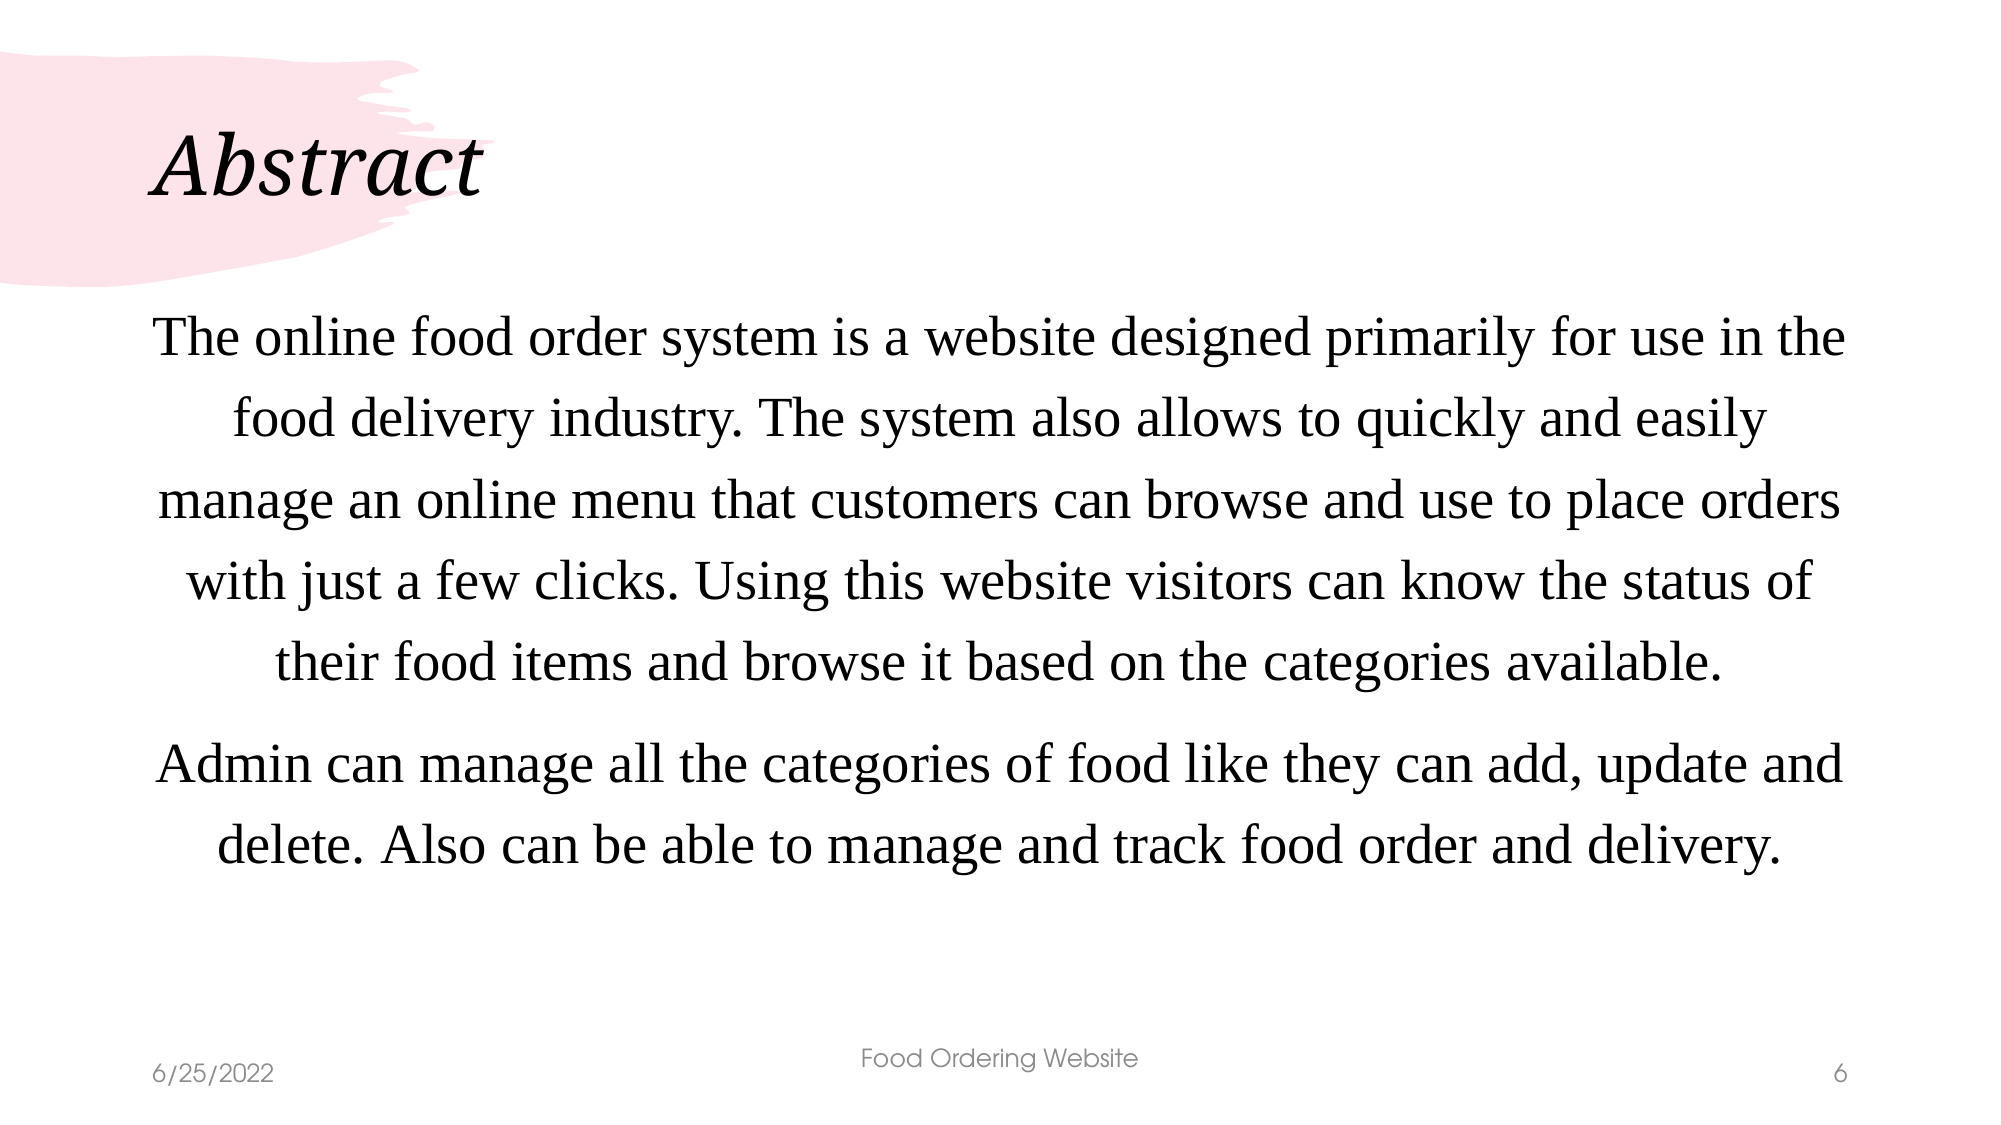

# Abstract
The online food order system is a website designed primarily for use in the food delivery industry. The system also allows to quickly and easily manage an online menu that customers can browse and use to place orders with just a few clicks. Using this website visitors can know the status of their food items and browse it based on the categories available.
Admin can manage all the categories of food like they can add, update and delete. Also can be able to manage and track food order and delivery.

6/25/2022
Food Ordering Website

6